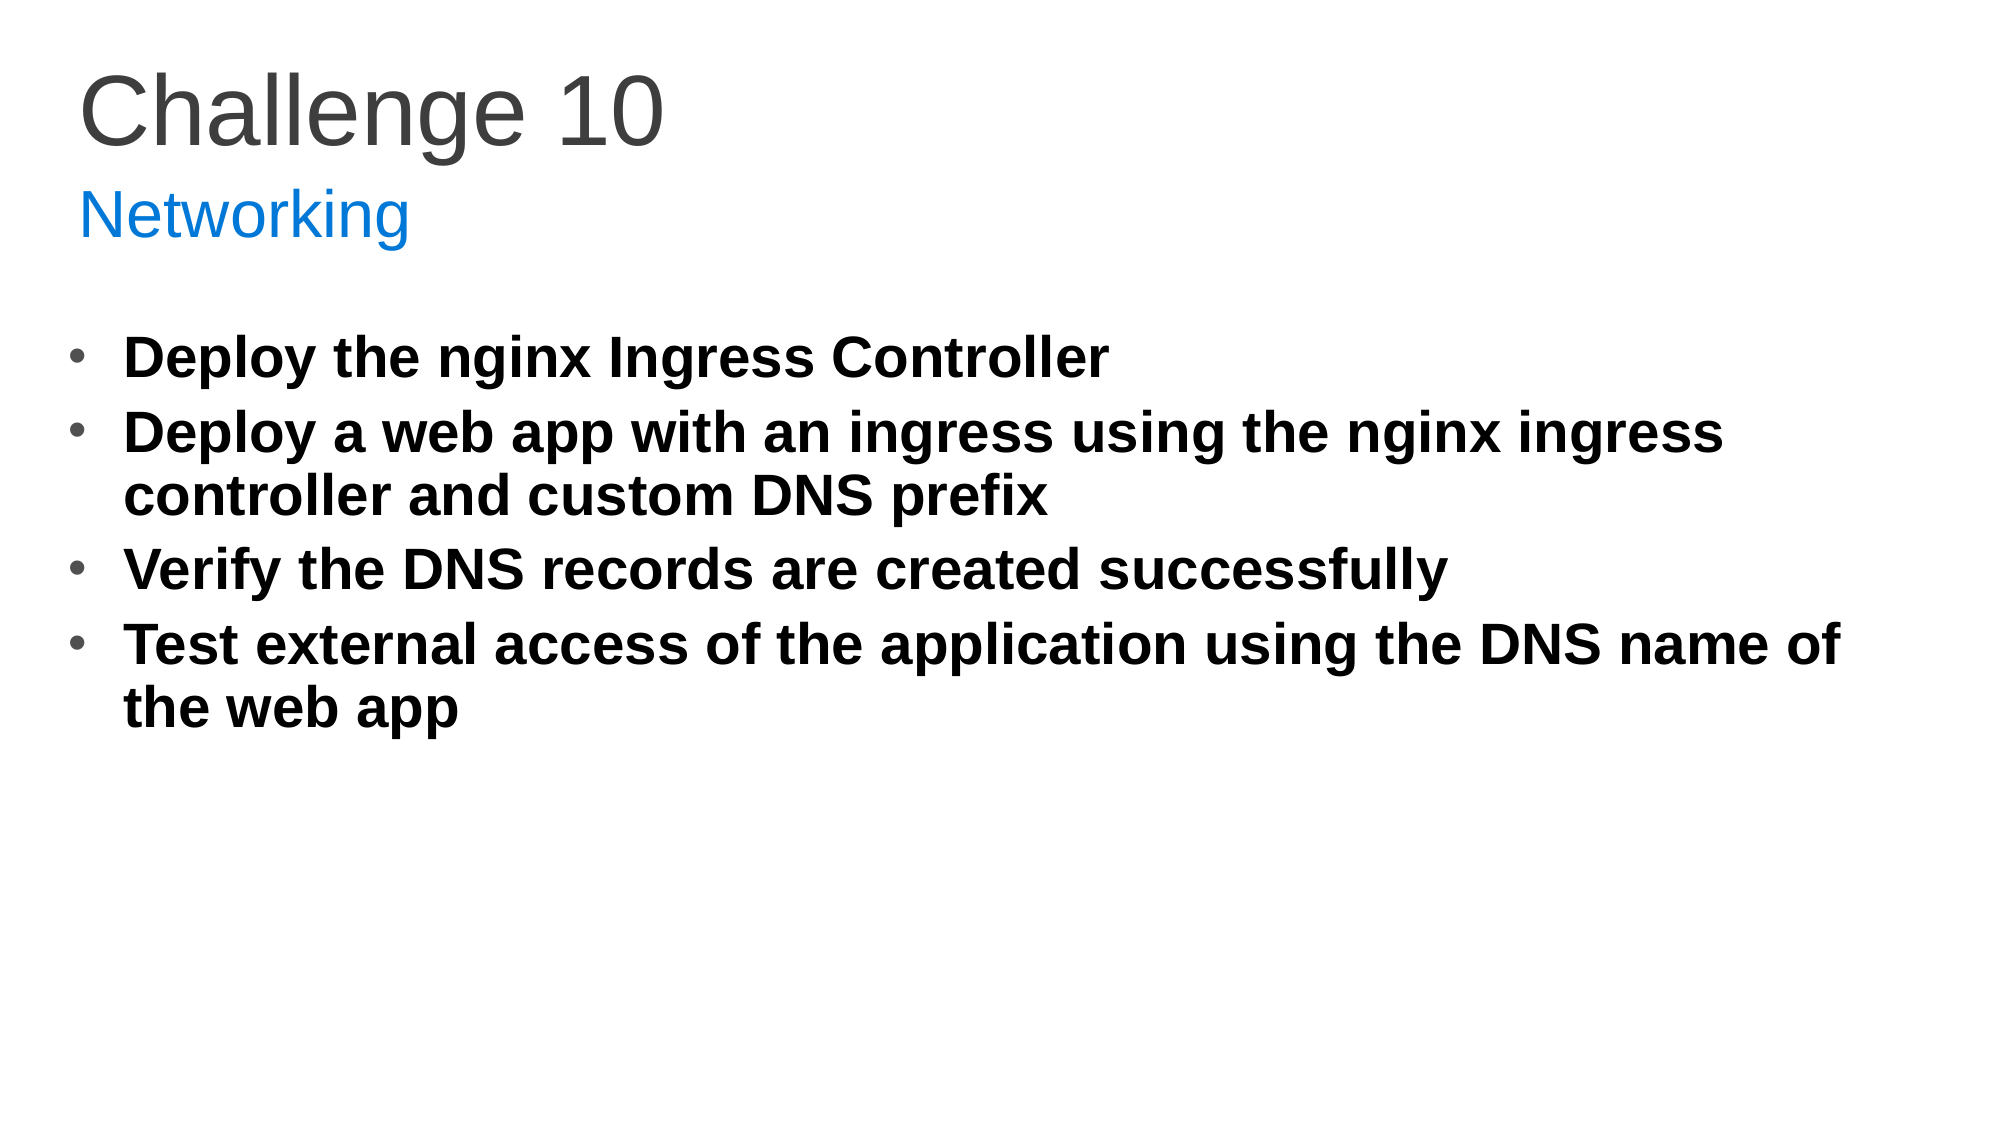

Challenge 10
Networking
Deploy the nginx Ingress Controller
Deploy a web app with an ingress using the nginx ingress controller and custom DNS prefix
Verify the DNS records are created successfully
Test external access of the application using the DNS name of the web app